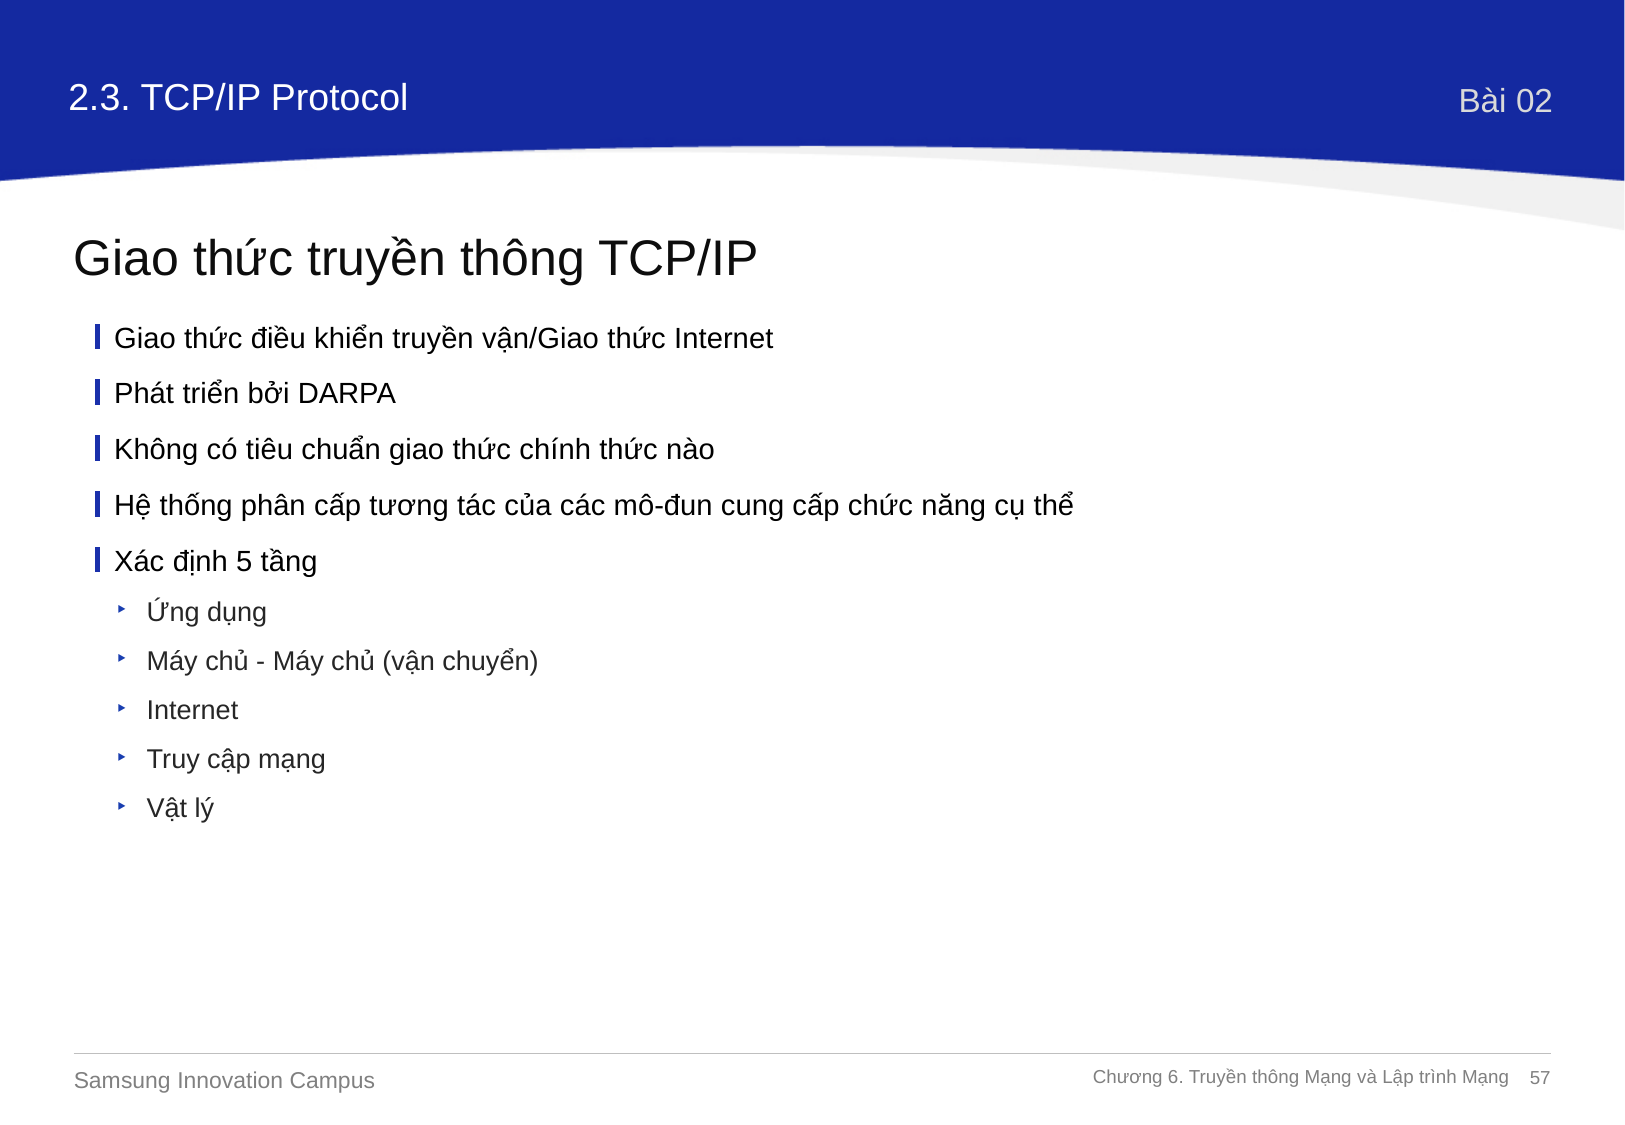

2.3. TCP/IP Protocol
Bài 02
Giao thức truyền thông TCP/IP
Giao thức điều khiển truyền vận/Giao thức Internet
Phát triển bởi DARPA
Không có tiêu chuẩn giao thức chính thức nào
Hệ thống phân cấp tương tác của các mô-đun cung cấp chức năng cụ thể
Xác định 5 tầng
Ứng dụng
Máy chủ - Máy chủ (vận chuyển)
Internet
Truy cập mạng
Vật lý